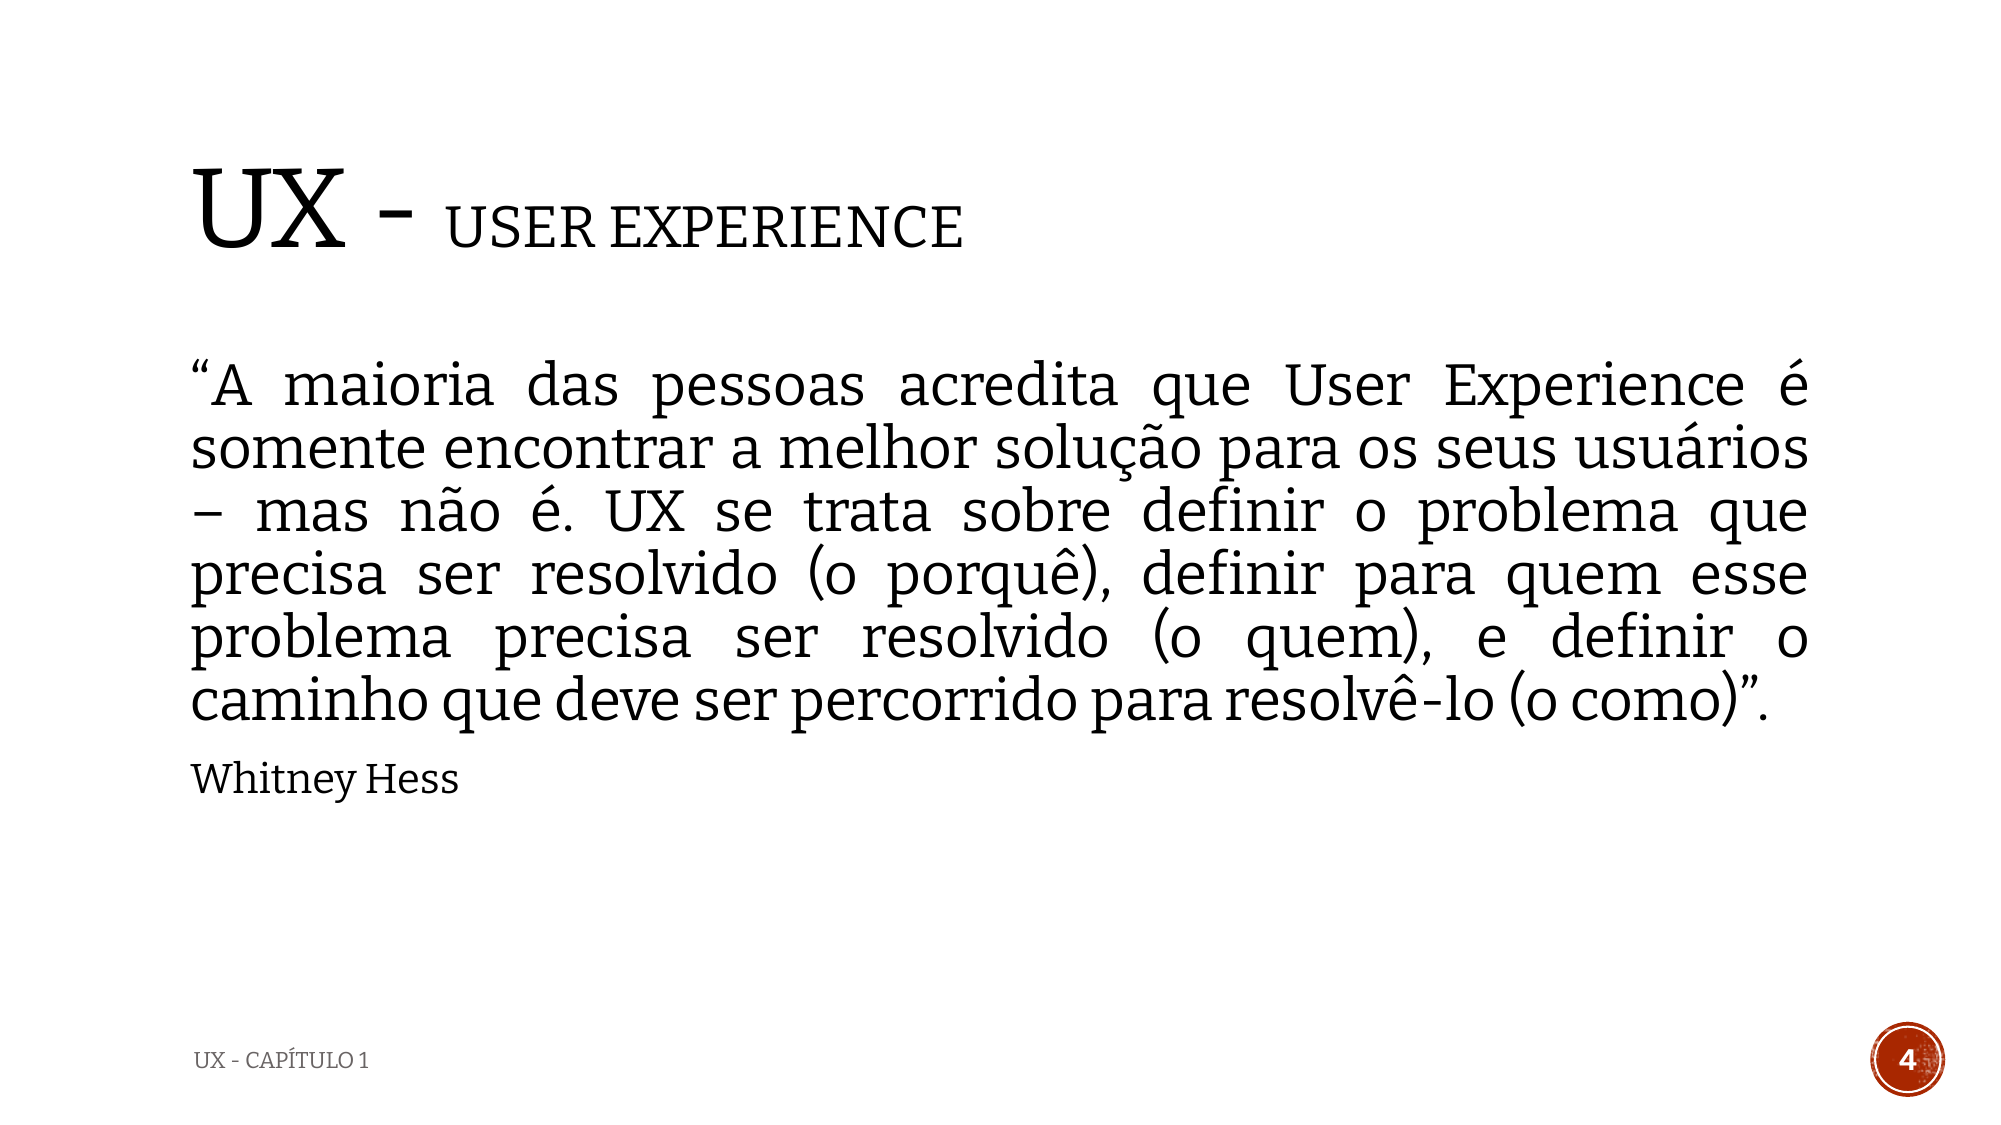

# UX - USER EXPERIENCE
“A maioria das pessoas acredita que User Experience é somente encontrar a melhor solução para os seus usuários – mas não é. UX se trata sobre definir o problema que precisa ser resolvido (o porquê), definir para quem esse problema precisa ser resolvido (o quem), e definir o caminho que deve ser percorrido para resolvê-lo (o como)”.
Whitney Hess

UX - CAPÍTULO 1
4